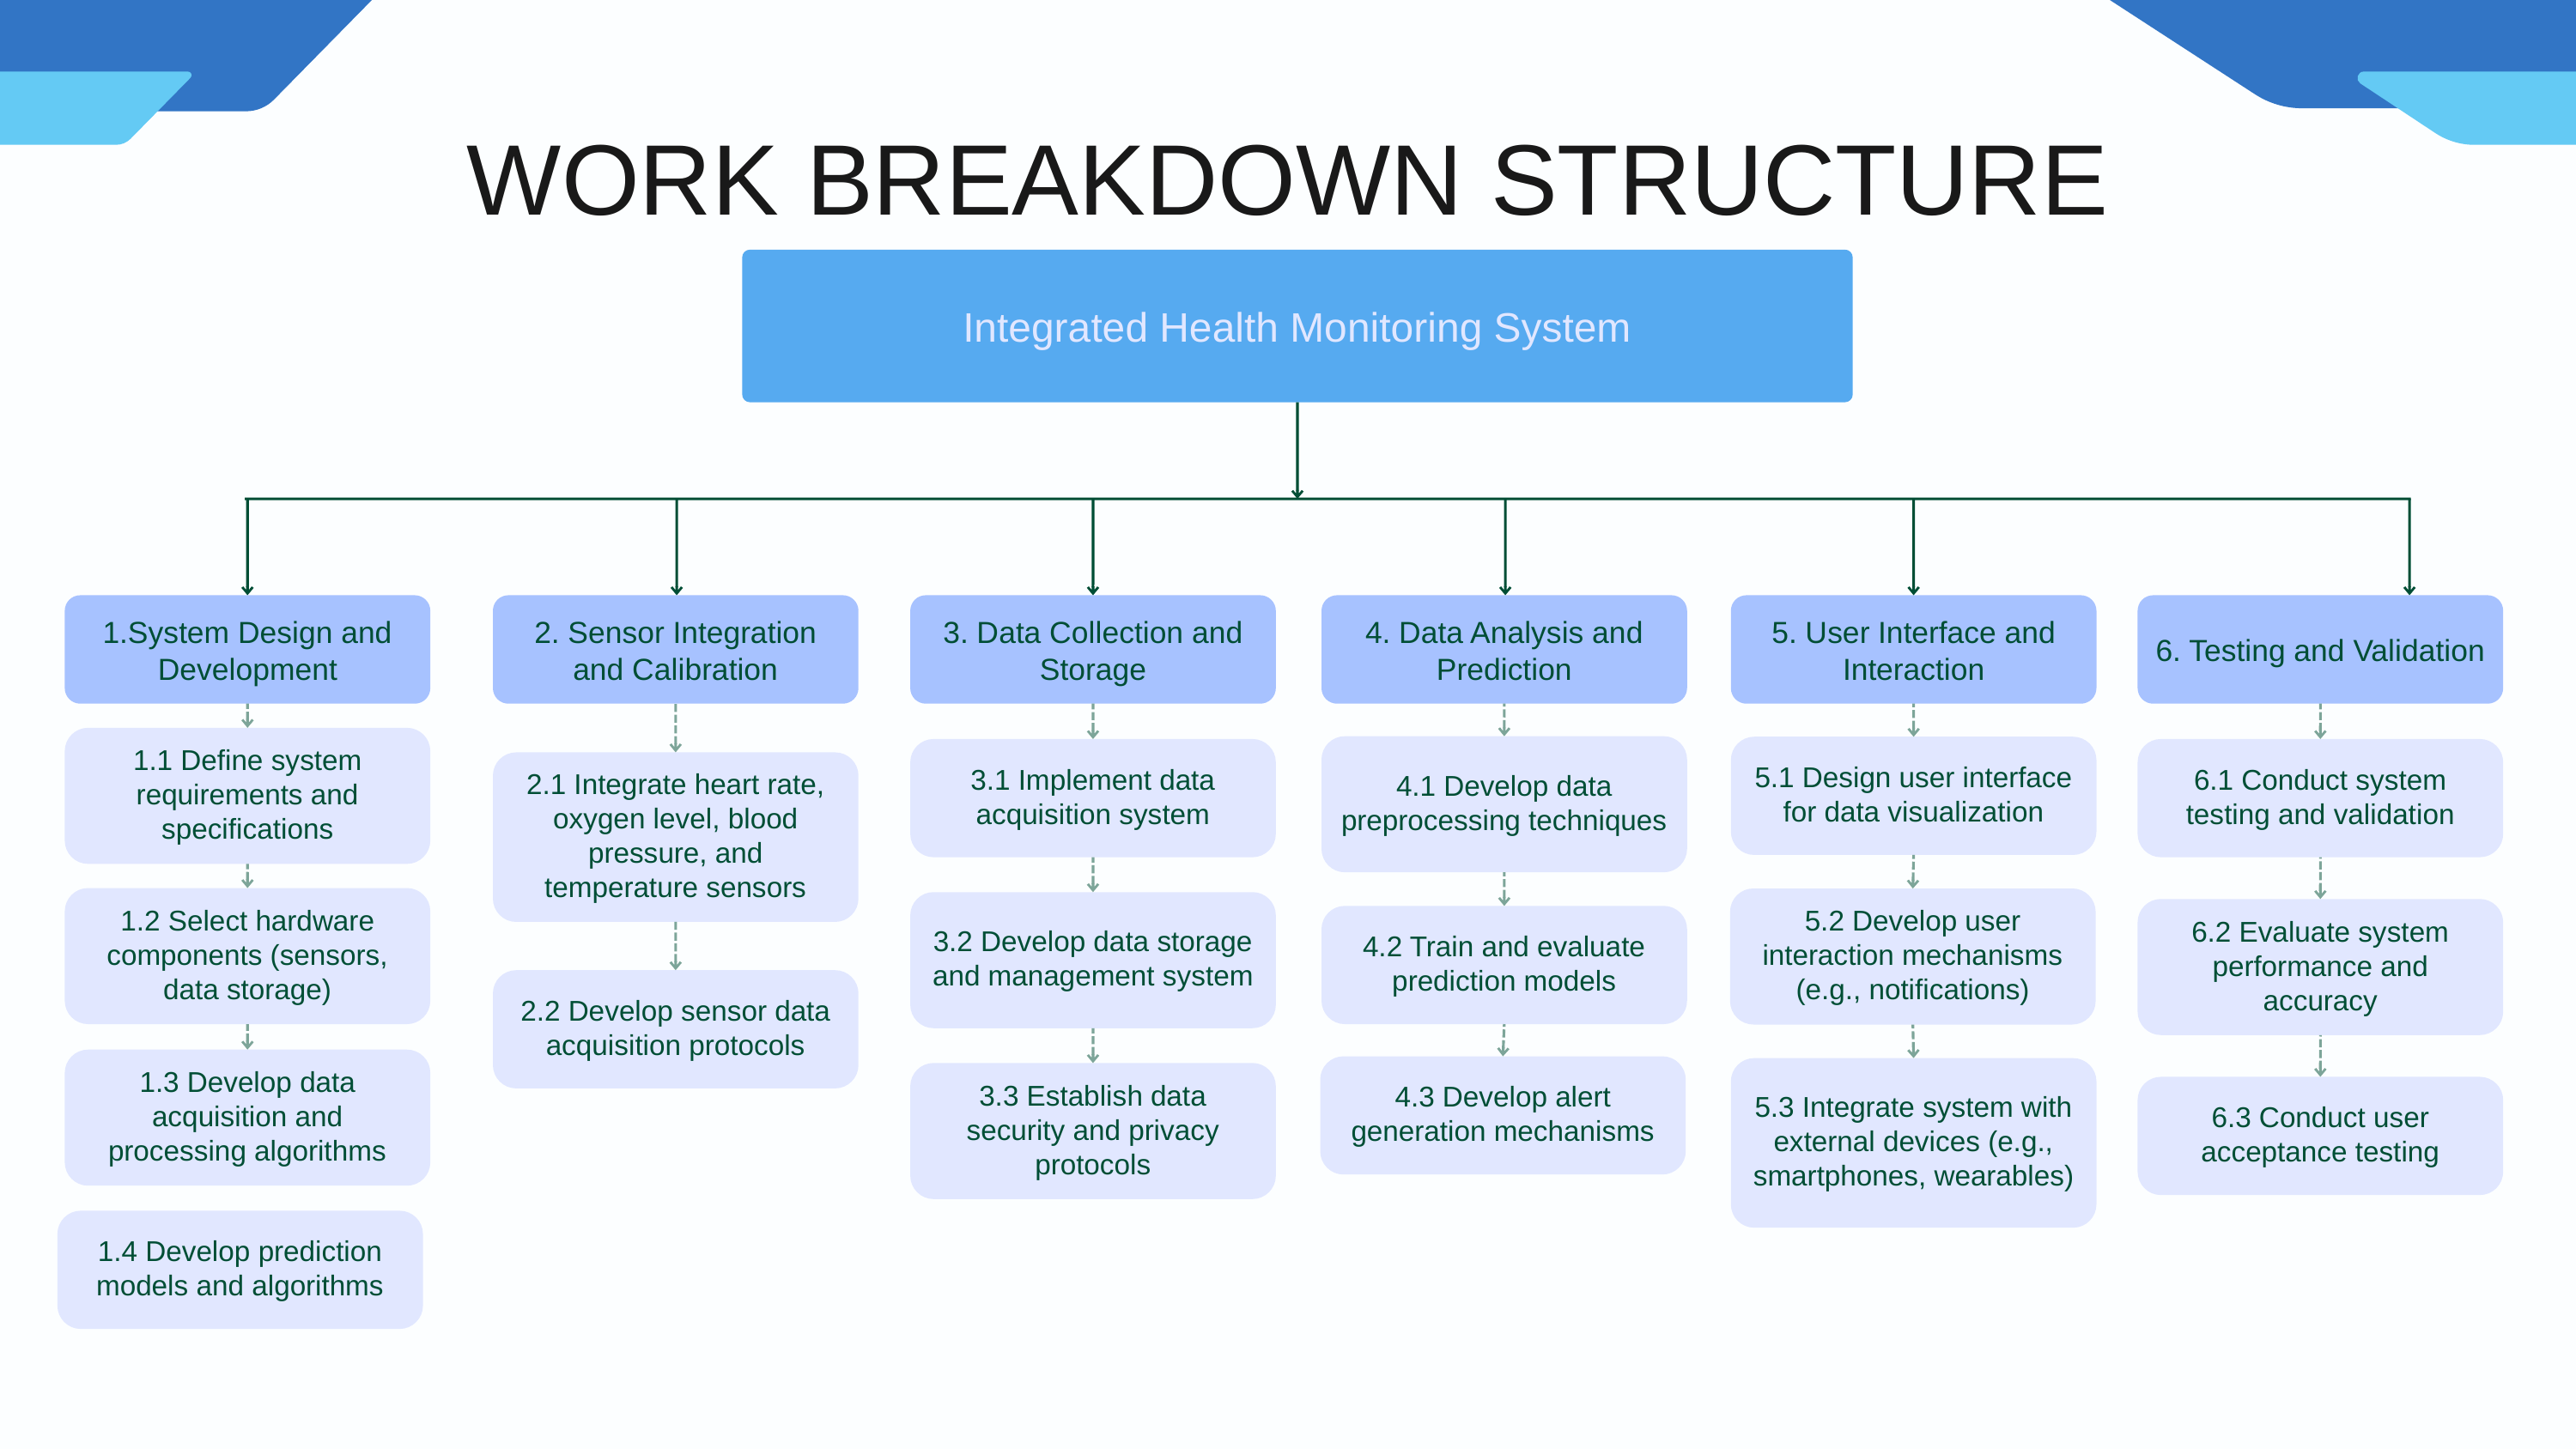

WORK BREAKDOWN STRUCTURE

Integrated Health Monitoring System

1.System Design and Development

2. Sensor Integration and Calibration

3. Data Collection and Storage

4. Data Analysis and Prediction

5. User Interface and Interaction

6. Testing and Validation

1.1 Define system requirements and specifications

4.1 Develop data preprocessing techniques

5.1 Design user interface for data visualization

3.1 Implement data acquisition system

6.1 Conduct system testing and validation

2.1 Integrate heart rate, oxygen level, blood pressure, and temperature sensors

1.2 Select hardware components (sensors, data storage)

5.2 Develop user interaction mechanisms (e.g., notifications)

3.2 Develop data storage and management system

6.2 Evaluate system performance and accuracy

4.2 Train and evaluate prediction models

2.2 Develop sensor data acquisition protocols

1.3 Develop data acquisition and processing algorithms

4.3 Develop alert generation mechanisms

5.3 Integrate system with external devices (e.g., smartphones, wearables)

3.3 Establish data security and privacy protocols

6.3 Conduct user acceptance testing

1.4 Develop prediction models and algorithms